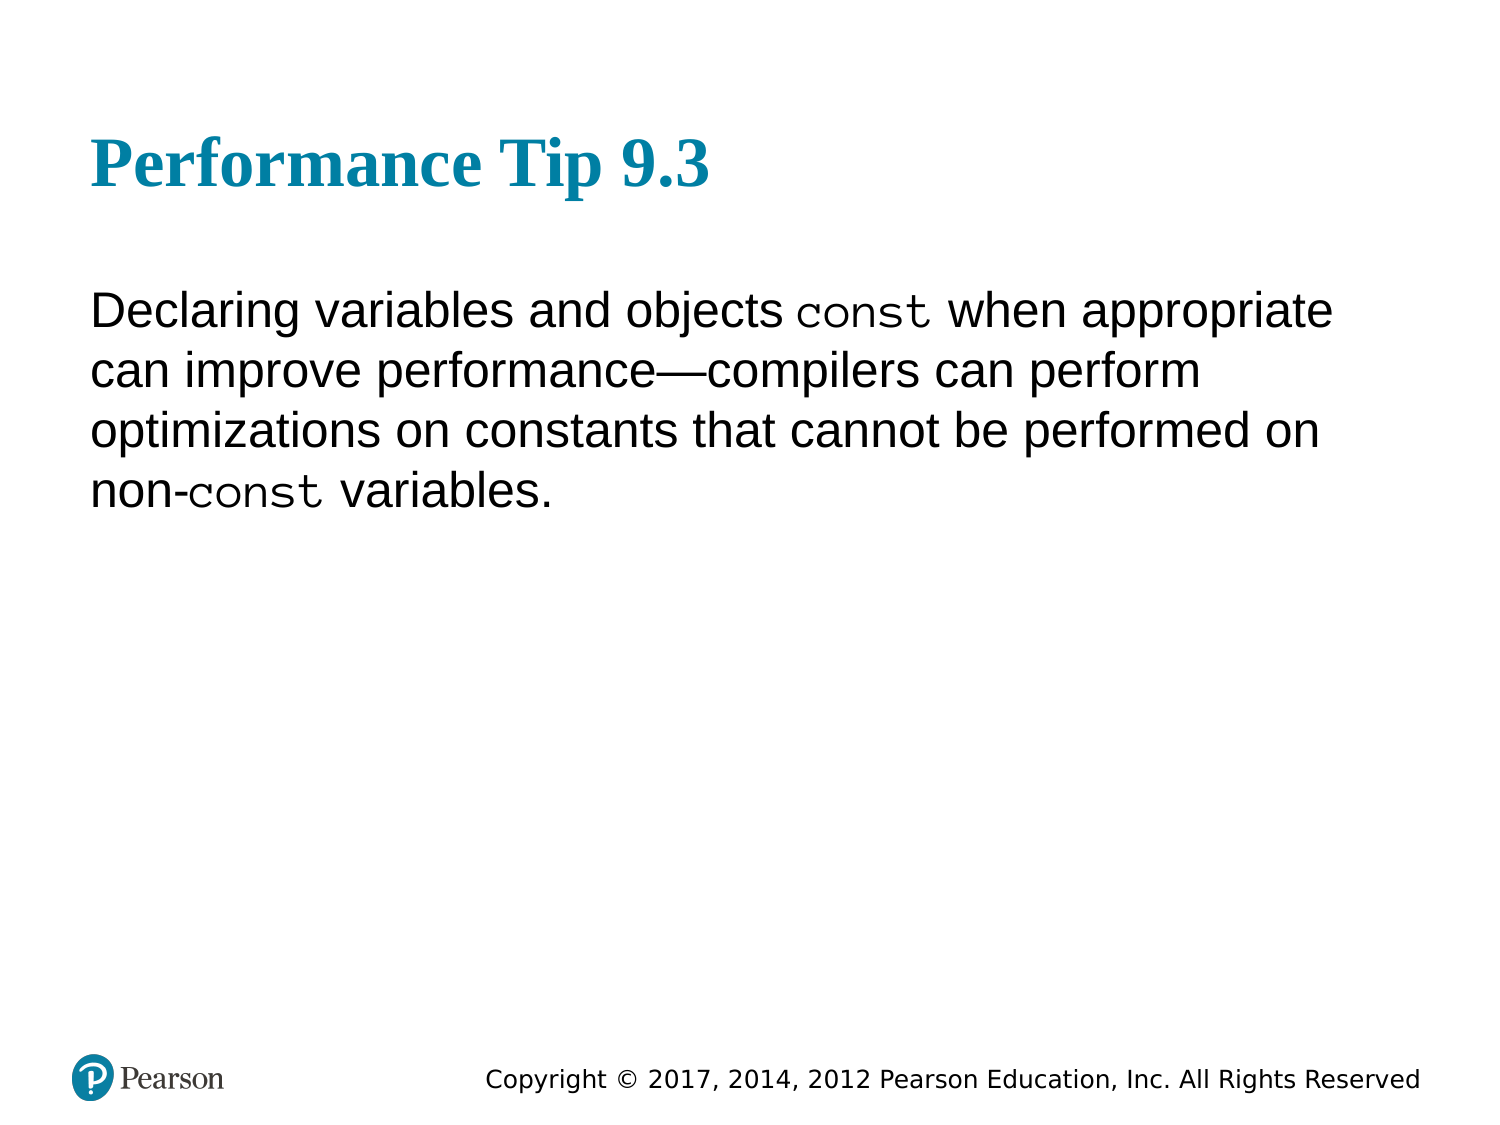

# Performance Tip 9.3
Declaring variables and objects const when appropriate can improve performance—compilers can perform optimizations on constants that cannot be performed on non-const variables.